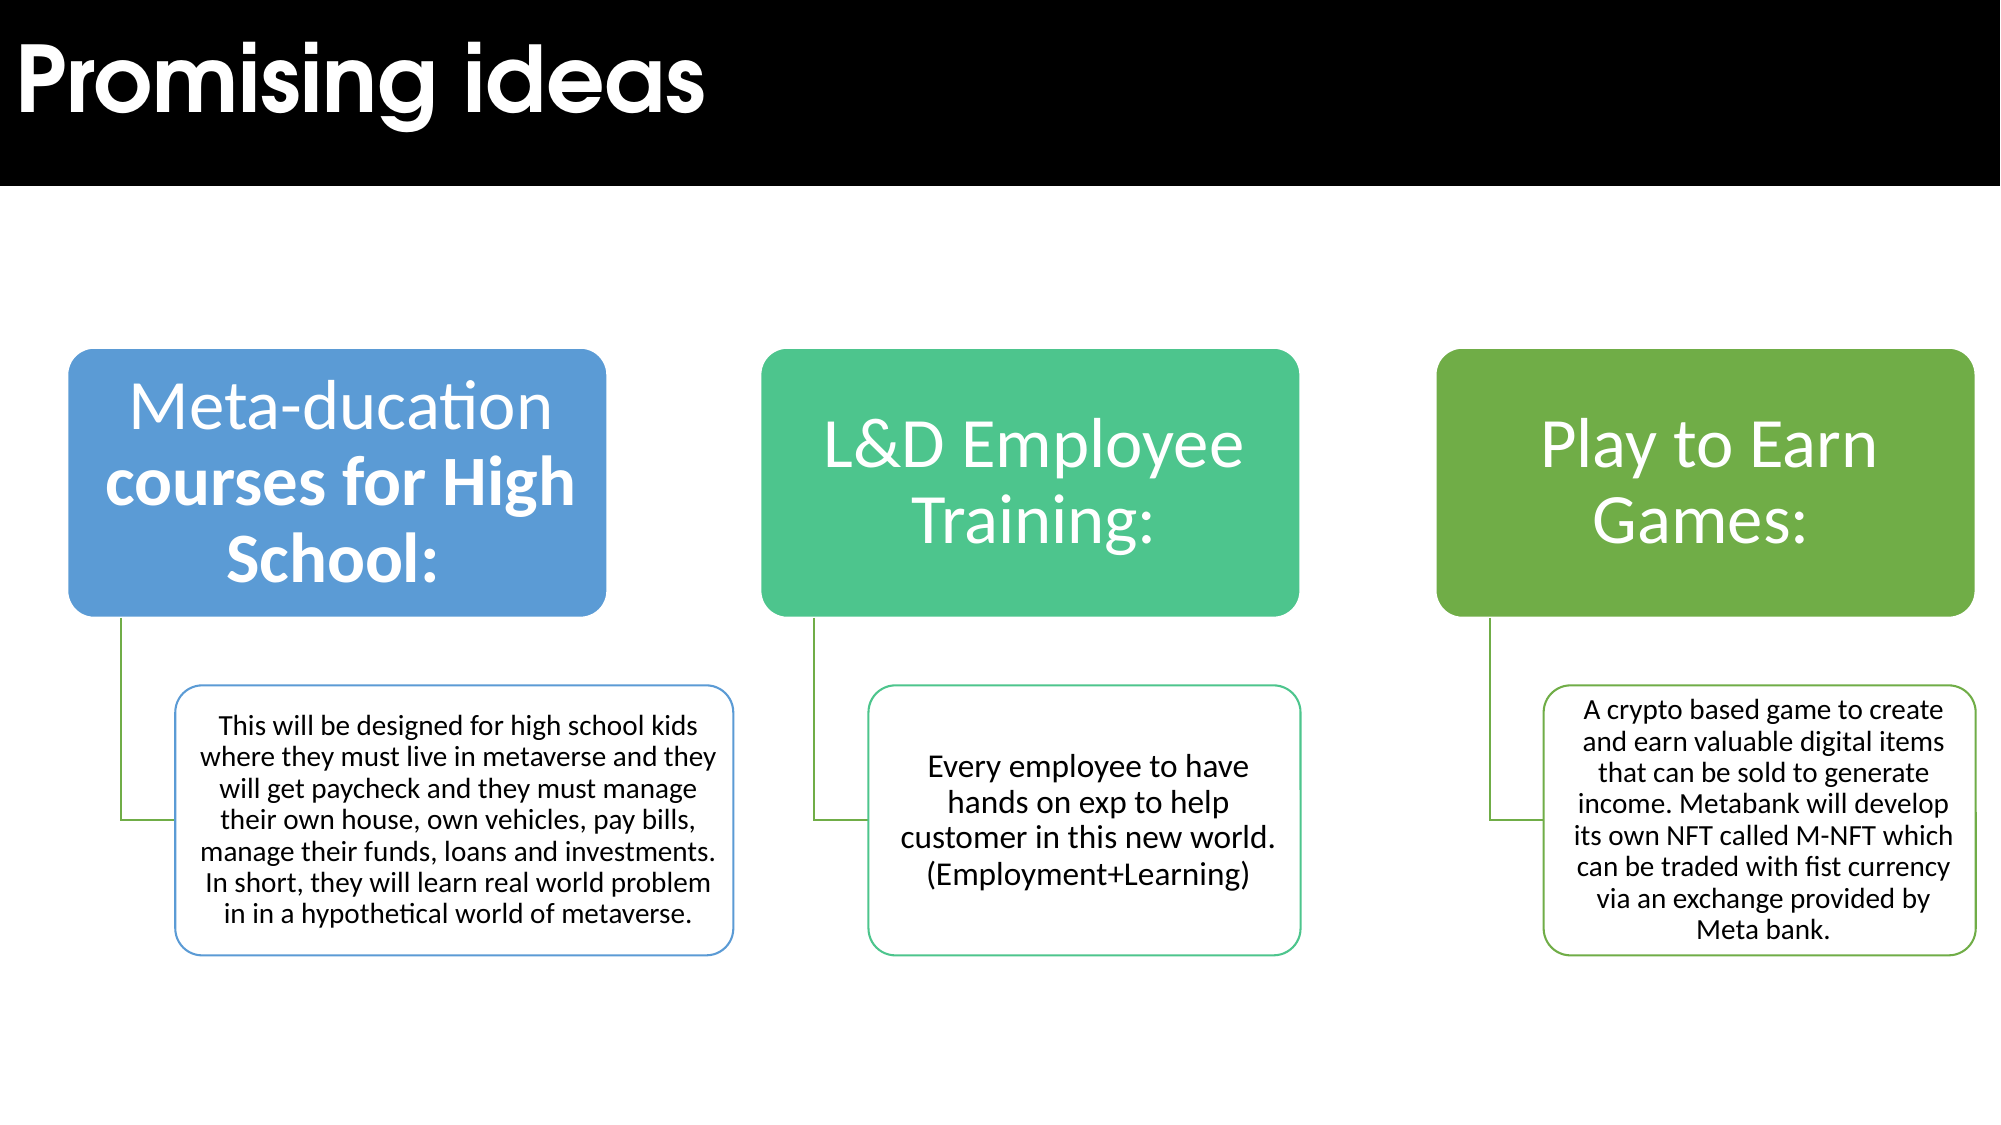

# Promising ideas
Meta-ducation courses for High School:
This will be designed for high school kids where they must live in metaverse and they will get paycheck and they must manage their own house, own vehicles, pay bills, manage their funds, loans and investments. In short, they will learn real world problem in in a hypothetical world of metaverse.
L&D Employee Training:
Every employee to have hands on exp to help customer in this new world.(Employment+Learning)
Play to Earn Games:
A crypto based game to create and earn valuable digital items that can be sold to generate income. Metabank will develop its own NFT called M-NFT which can be traded with fist currency via an exchange provided by Meta bank.